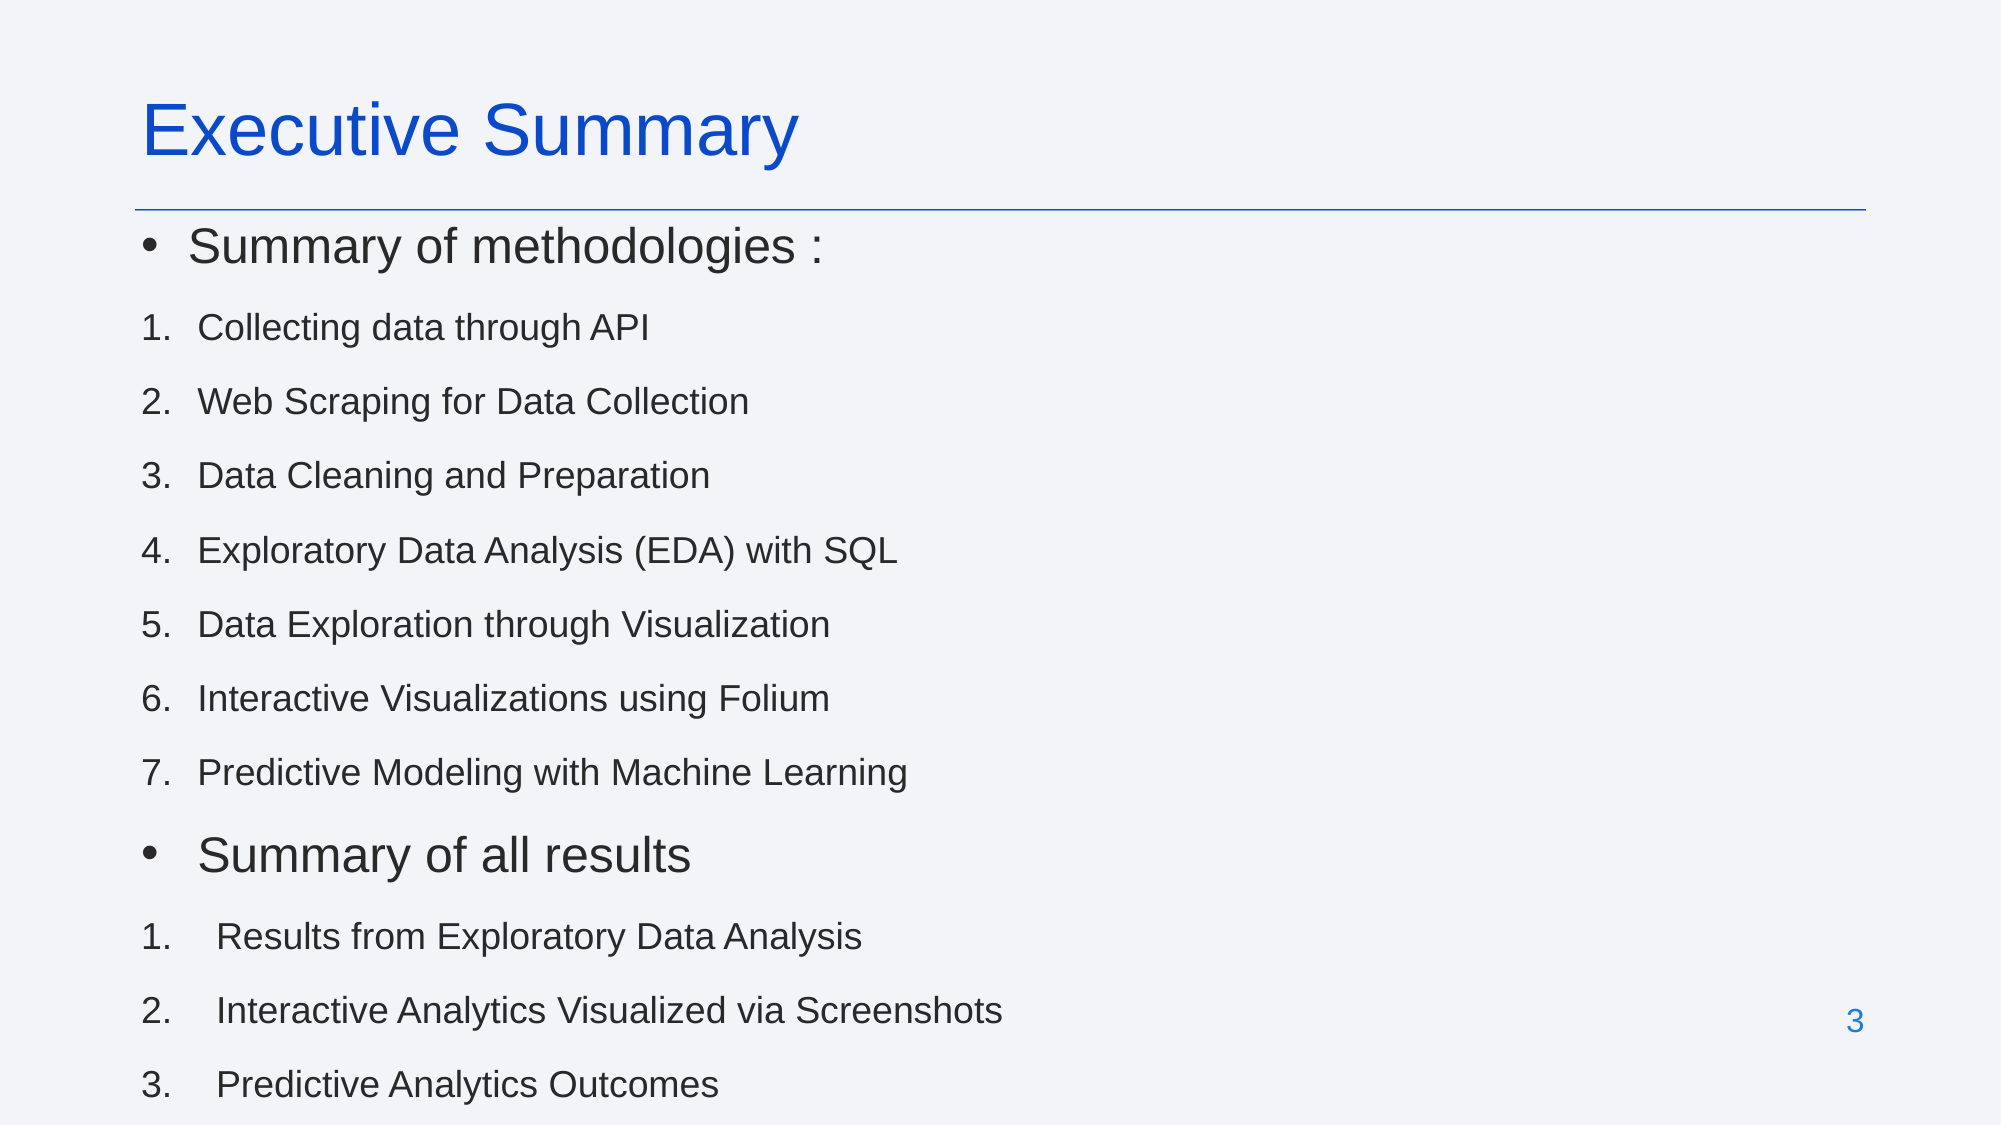

Executive Summary
Summary of methodologies :
Collecting data through API
Web Scraping for Data Collection
Data Cleaning and Preparation
Exploratory Data Analysis (EDA) with SQL
Data Exploration through Visualization
Interactive Visualizations using Folium
Predictive Modeling with Machine Learning
Summary of all results
Results from Exploratory Data Analysis
Interactive Analytics Visualized via Screenshots
Predictive Analytics Outcomes

3